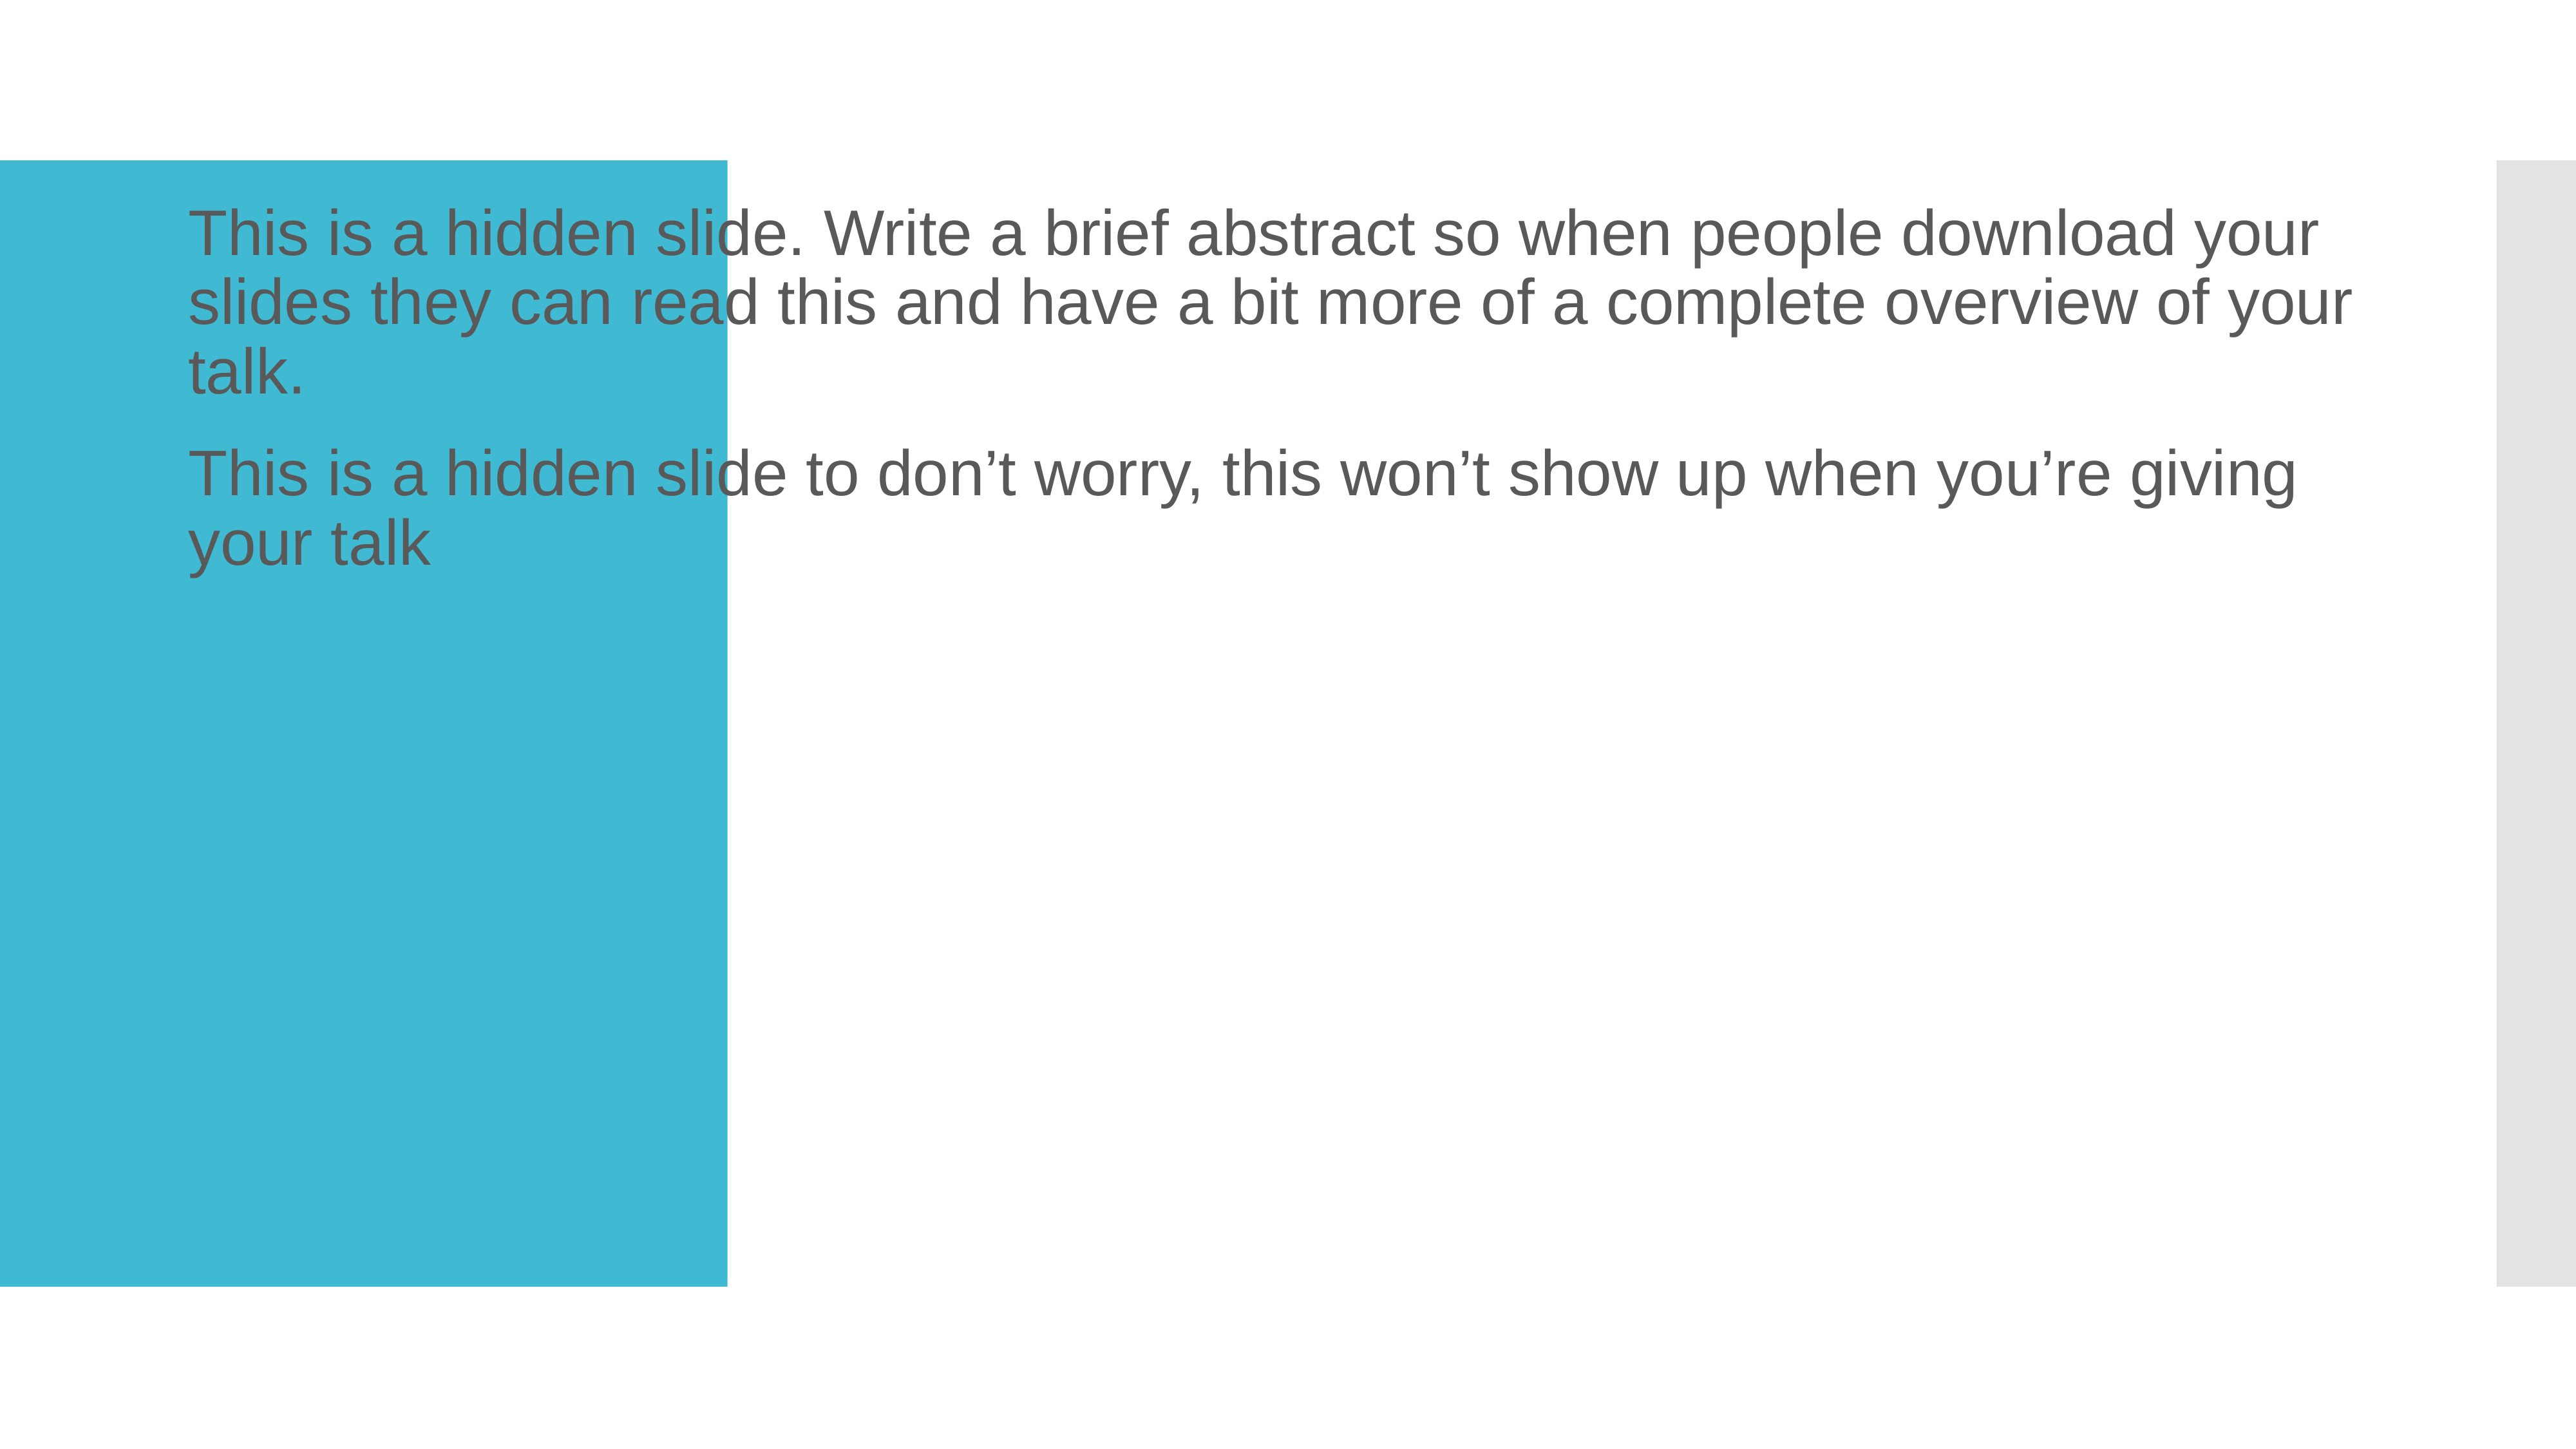

# Abstract
This is a hidden slide. Write a brief abstract so when people download your slides they can read this and have a bit more of a complete overview of your talk.
This is a hidden slide to don’t worry, this won’t show up when you’re giving your talk